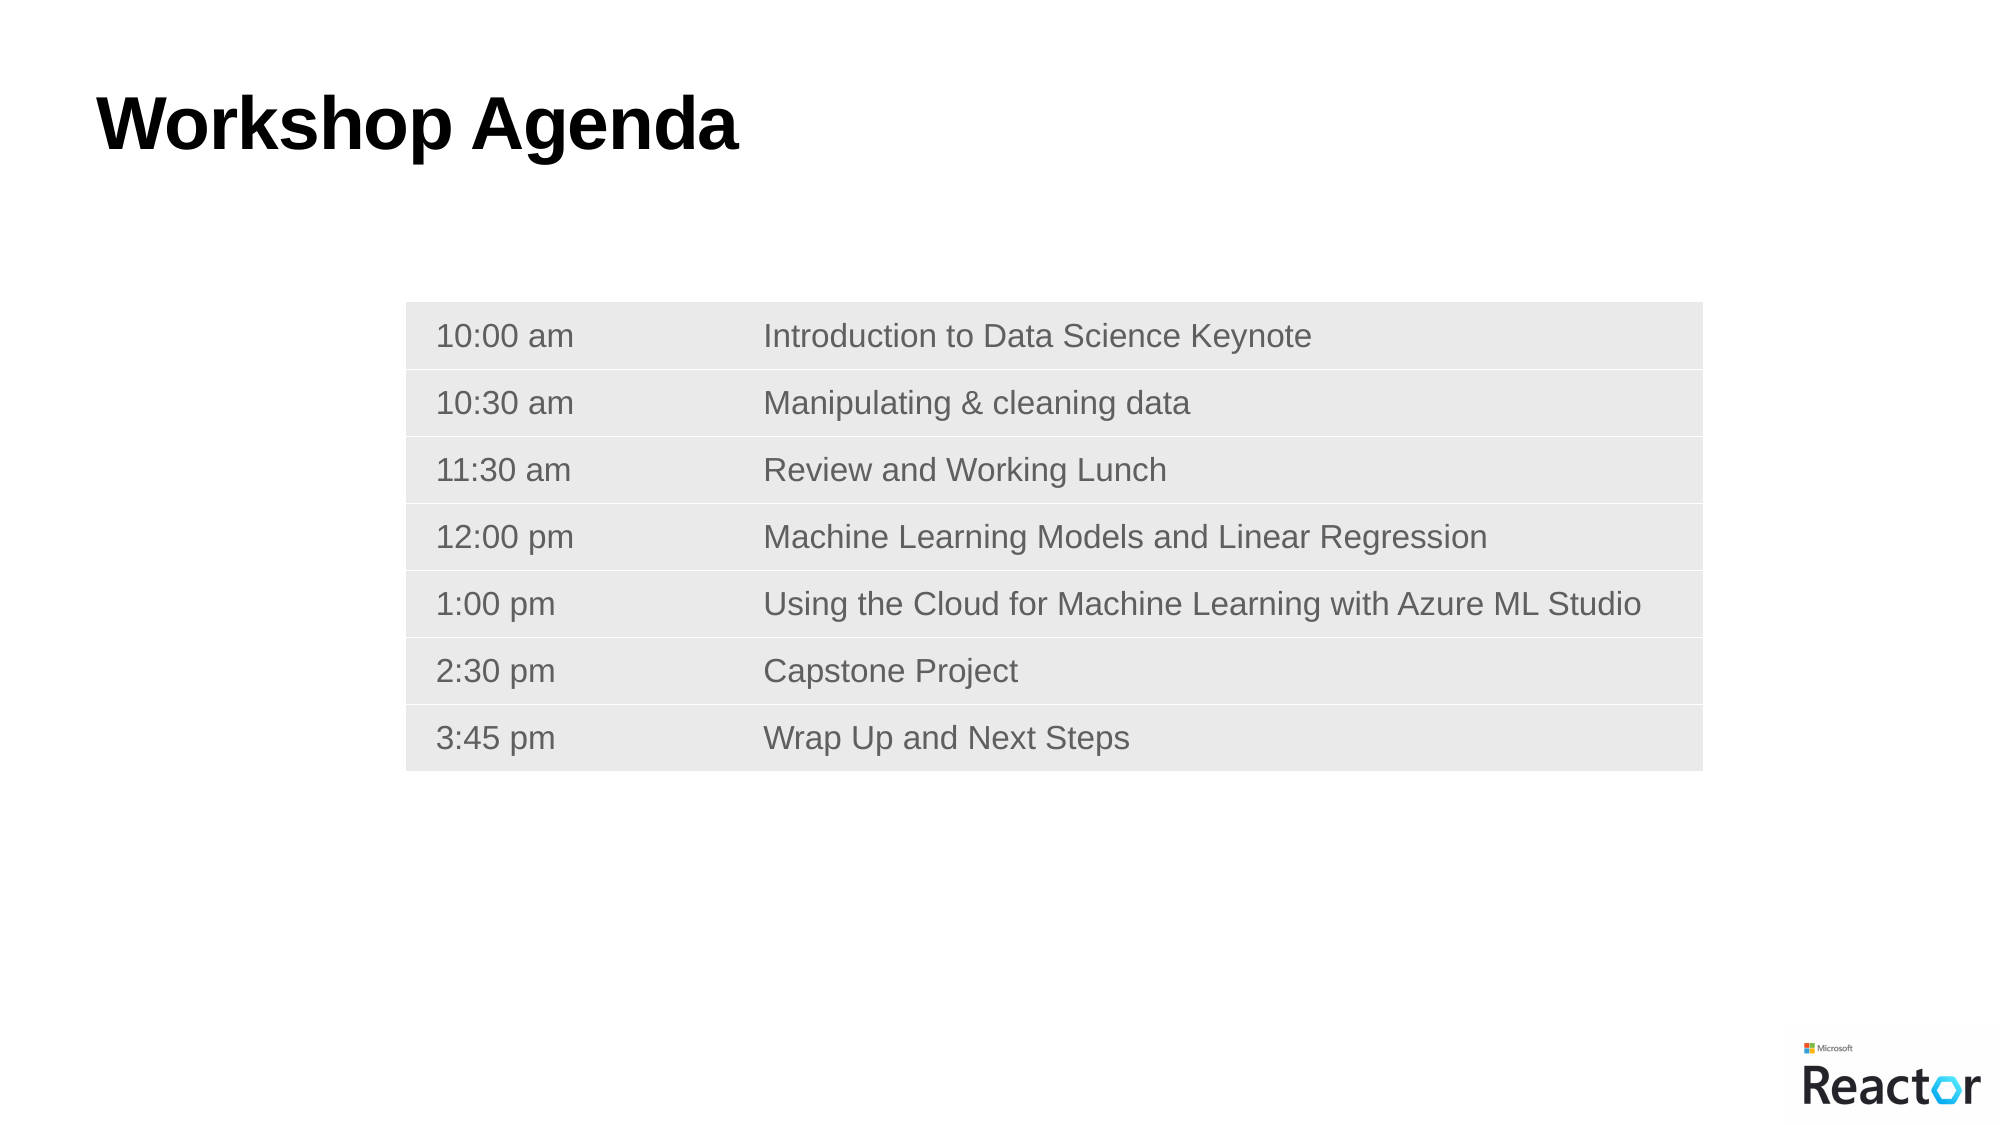

# Workshop Agenda
| 10:00 am | Introduction to Data Science Keynote |
| --- | --- |
| 10:30 am | Manipulating & cleaning data |
| 11:30 am | Review and Working Lunch |
| 12:00 pm | Machine Learning Models and Linear Regression |
| 1:00 pm | Using the Cloud for Machine Learning with Azure ML Studio |
| 2:30 pm | Capstone Project |
| 3:45 pm | Wrap Up and Next Steps |